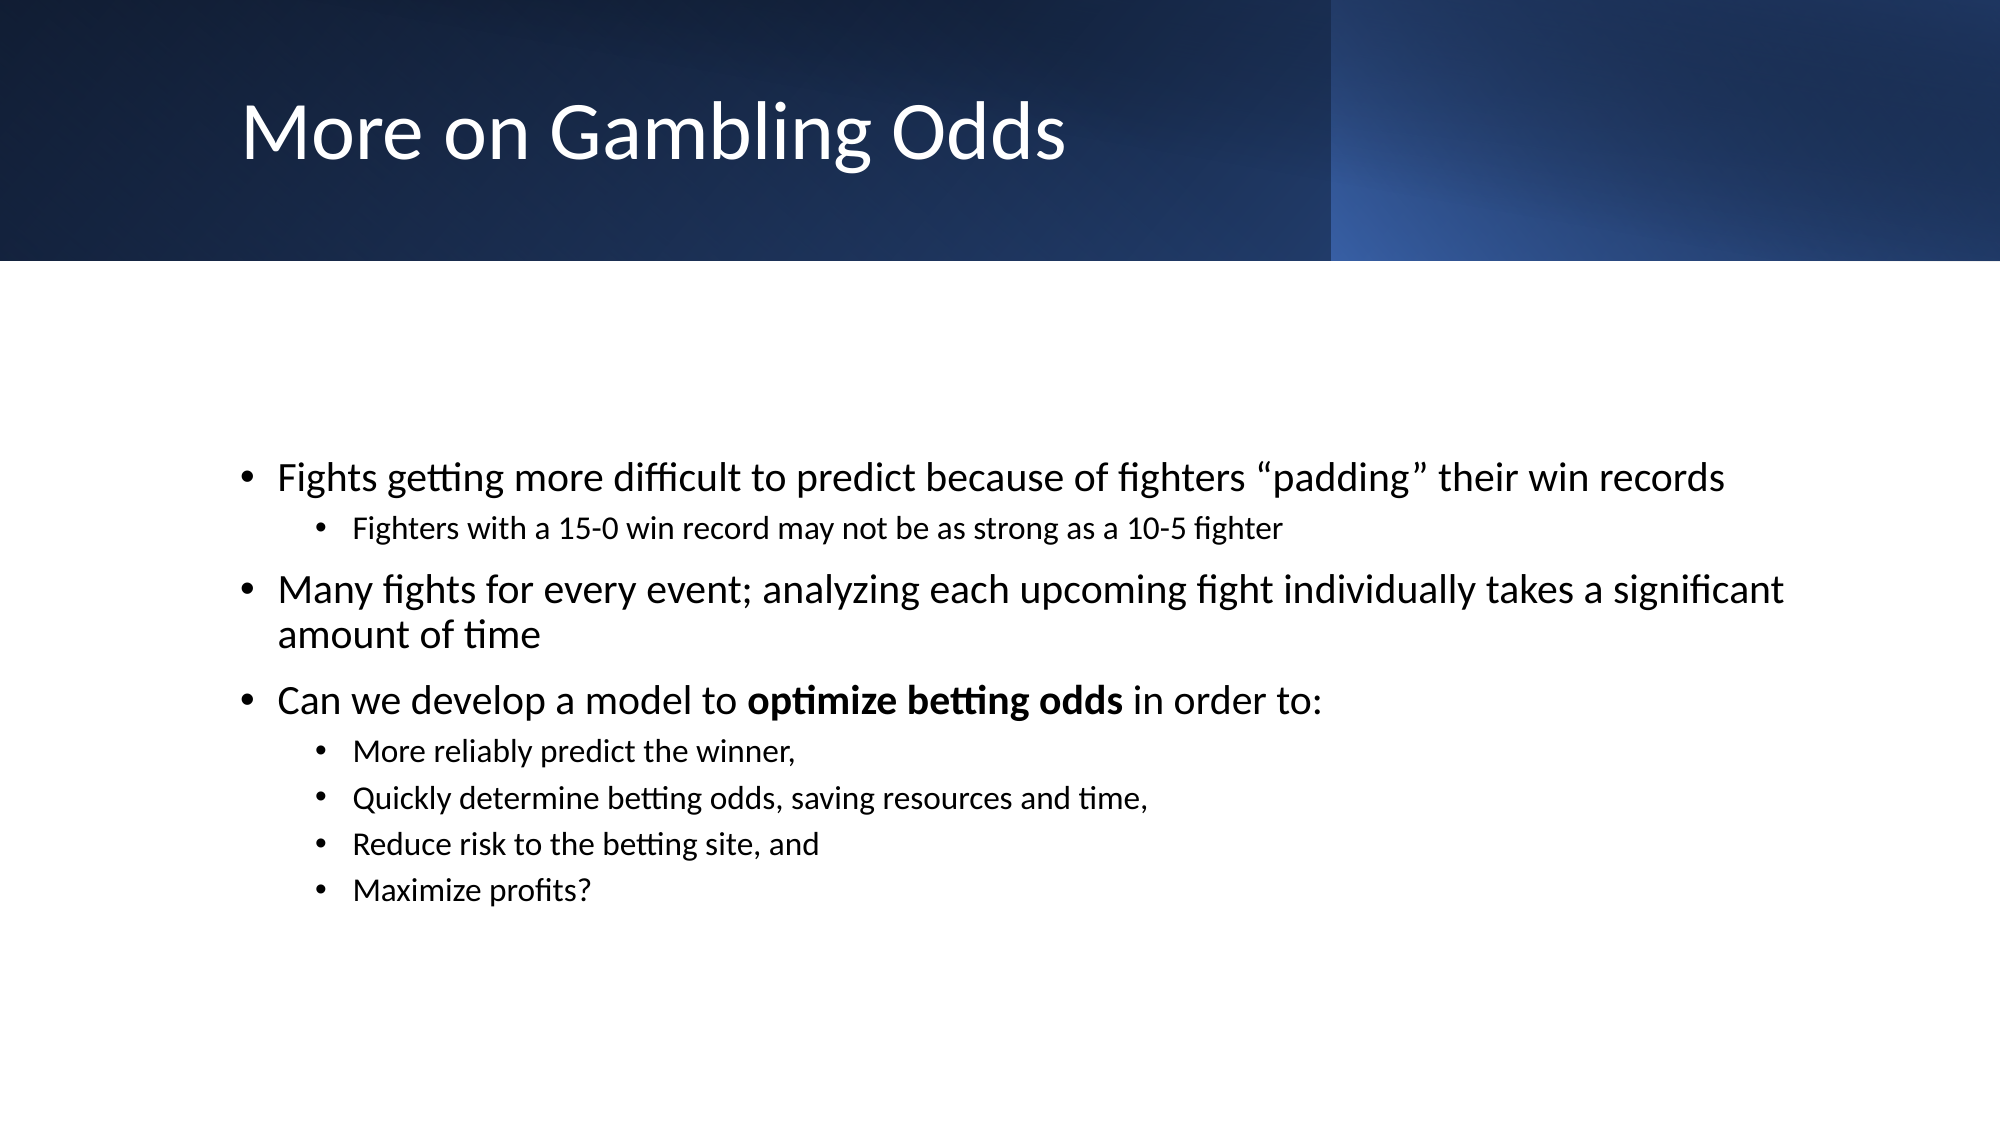

# More on Gambling Odds
Fights getting more difficult to predict because of fighters “padding” their win records
Fighters with a 15-0 win record may not be as strong as a 10-5 fighter
Many fights for every event; analyzing each upcoming fight individually takes a significant amount of time
Can we develop a model to optimize betting odds in order to:
More reliably predict the winner,
Quickly determine betting odds, saving resources and time,
Reduce risk to the betting site, and
Maximize profits?